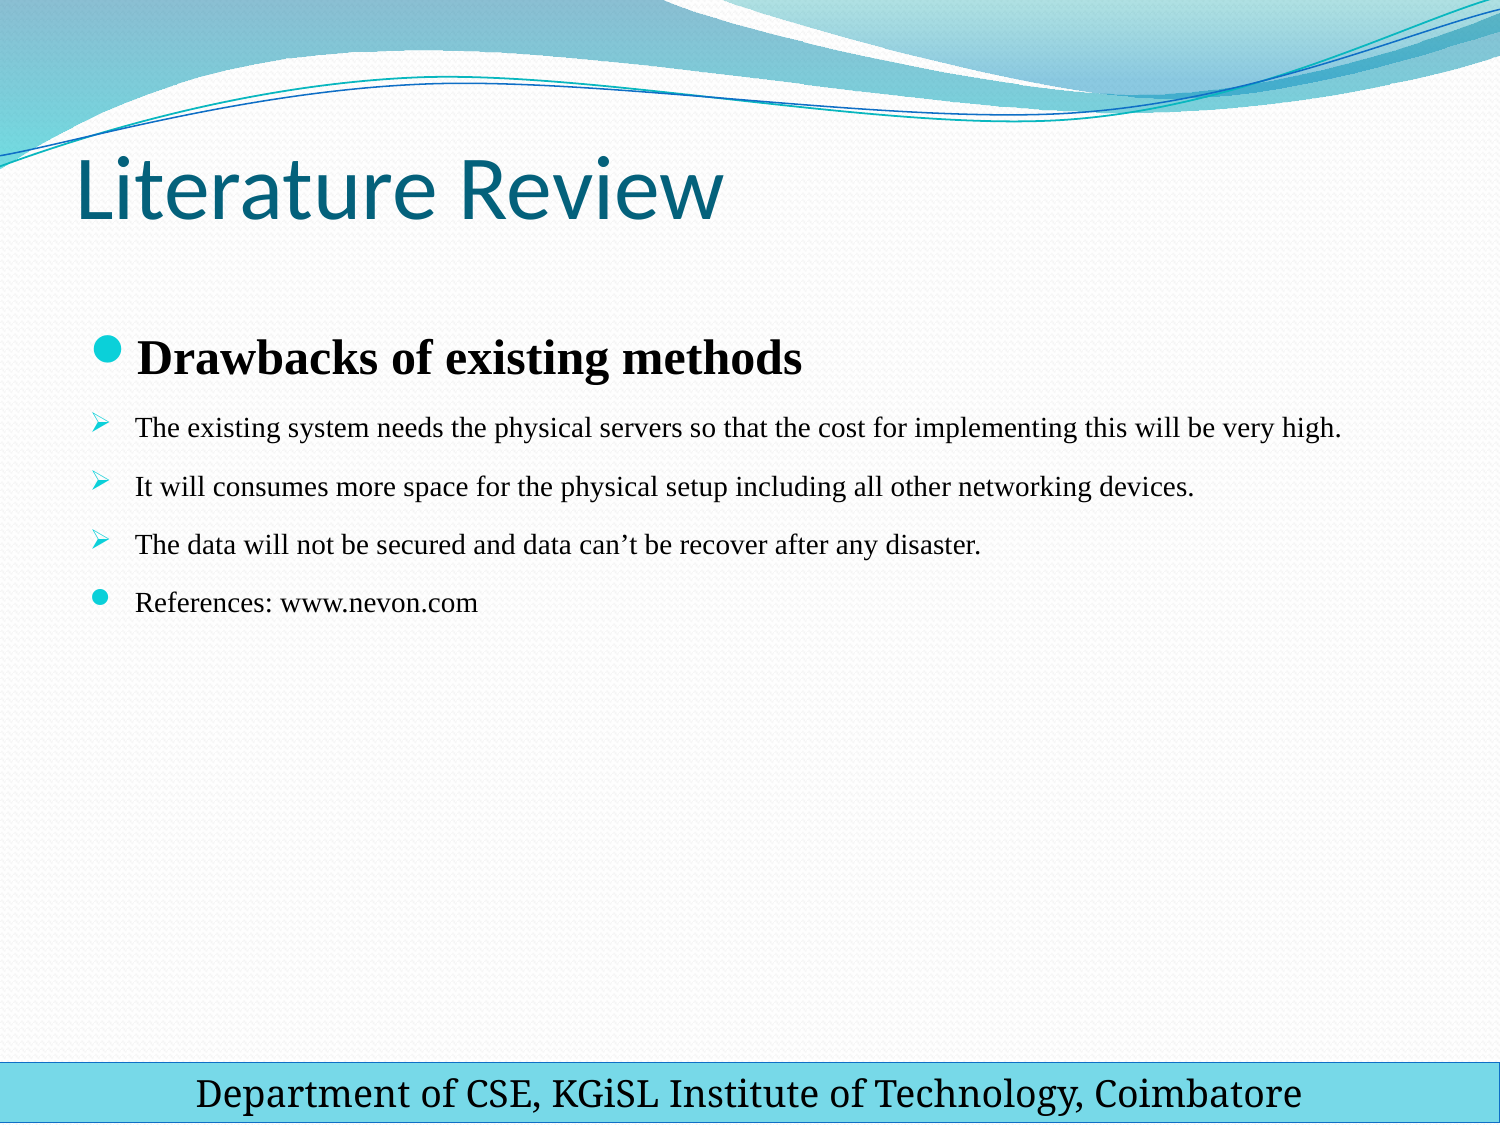

# Literature Review
Drawbacks of existing methods
The existing system needs the physical servers so that the cost for implementing this will be very high.
It will consumes more space for the physical setup including all other networking devices.
The data will not be secured and data can’t be recover after any disaster.
References: www.nevon.com
Department of CSE, KGiSL Institute of Technology, Coimbatore